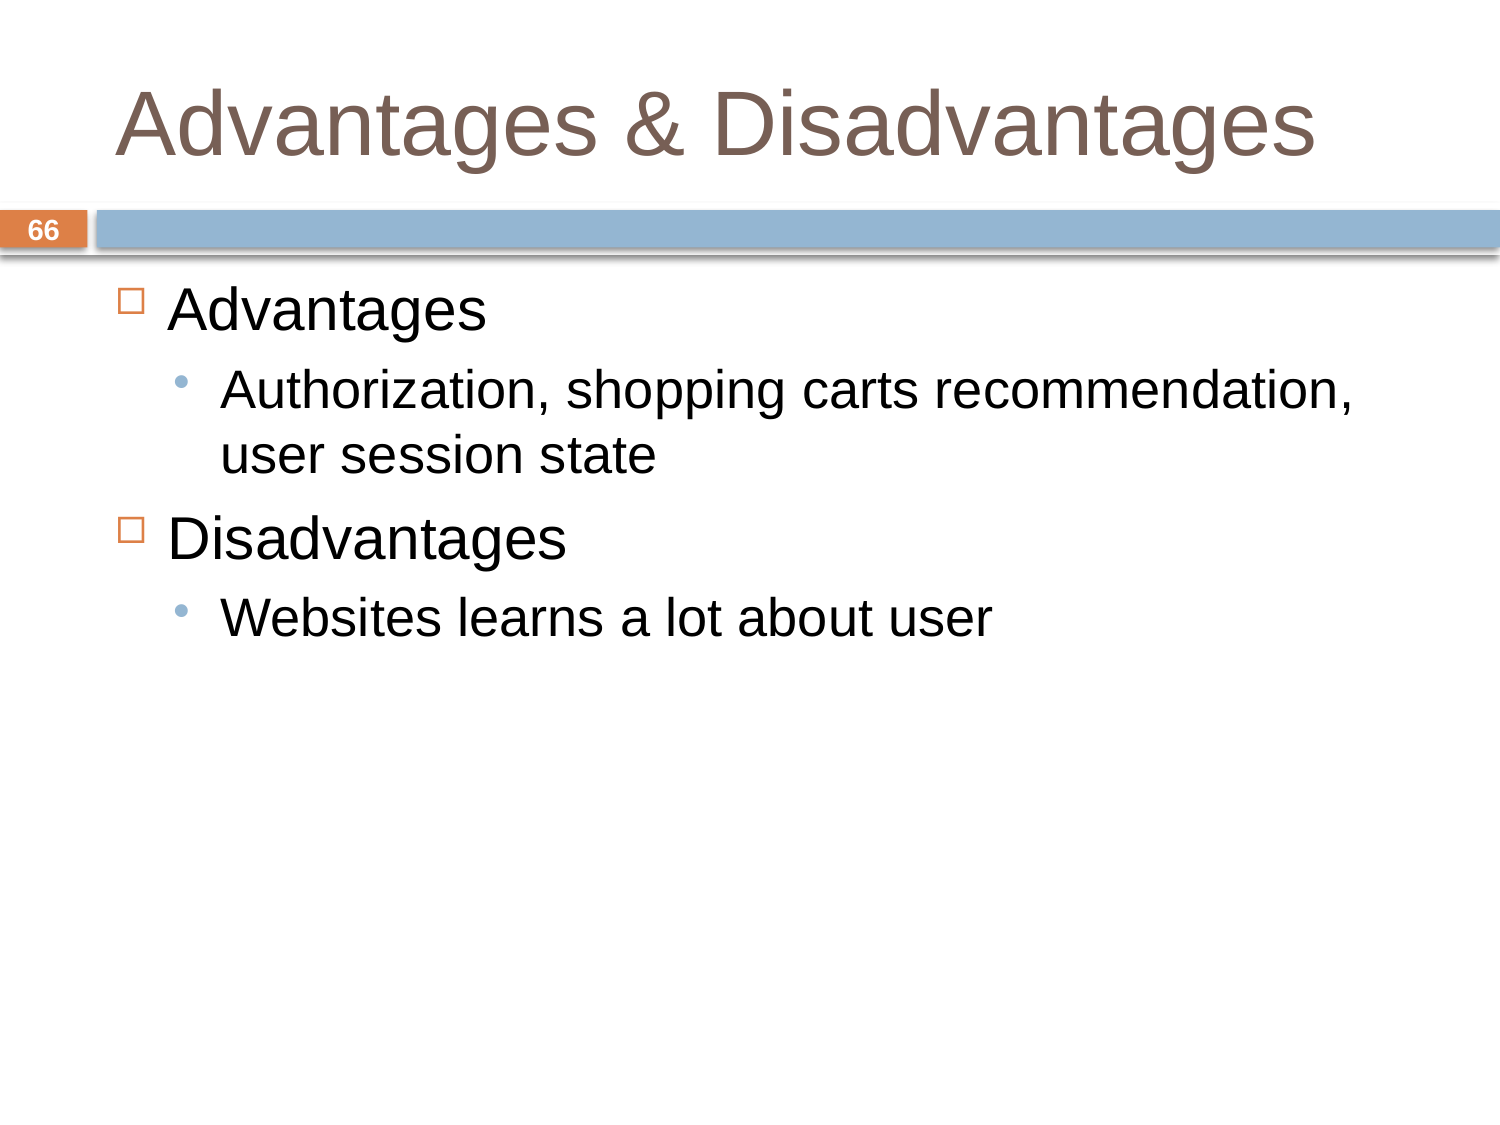

# Advantages & Disadvantages
66
Advantages
Authorization, shopping carts recommendation, user session state
Disadvantages
Websites learns a lot about user